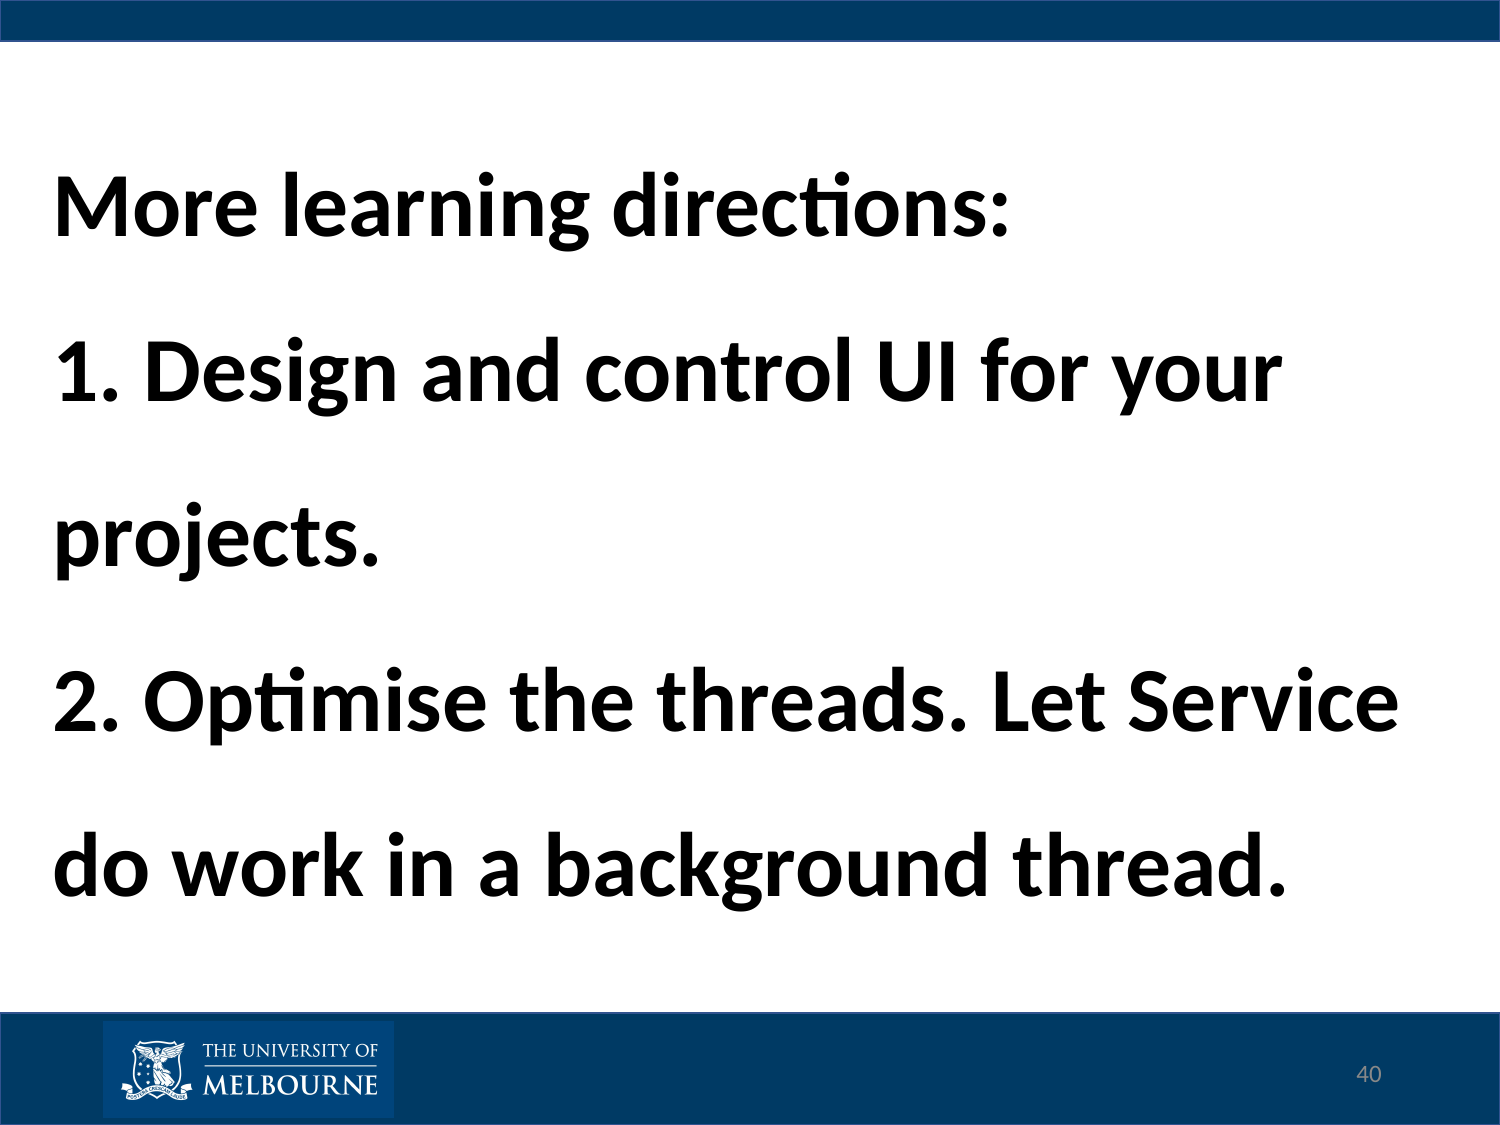

# More learning directions: 1. Design and control UI for your projects. 2. Optimise the threads. Let Service do work in a background thread.
40